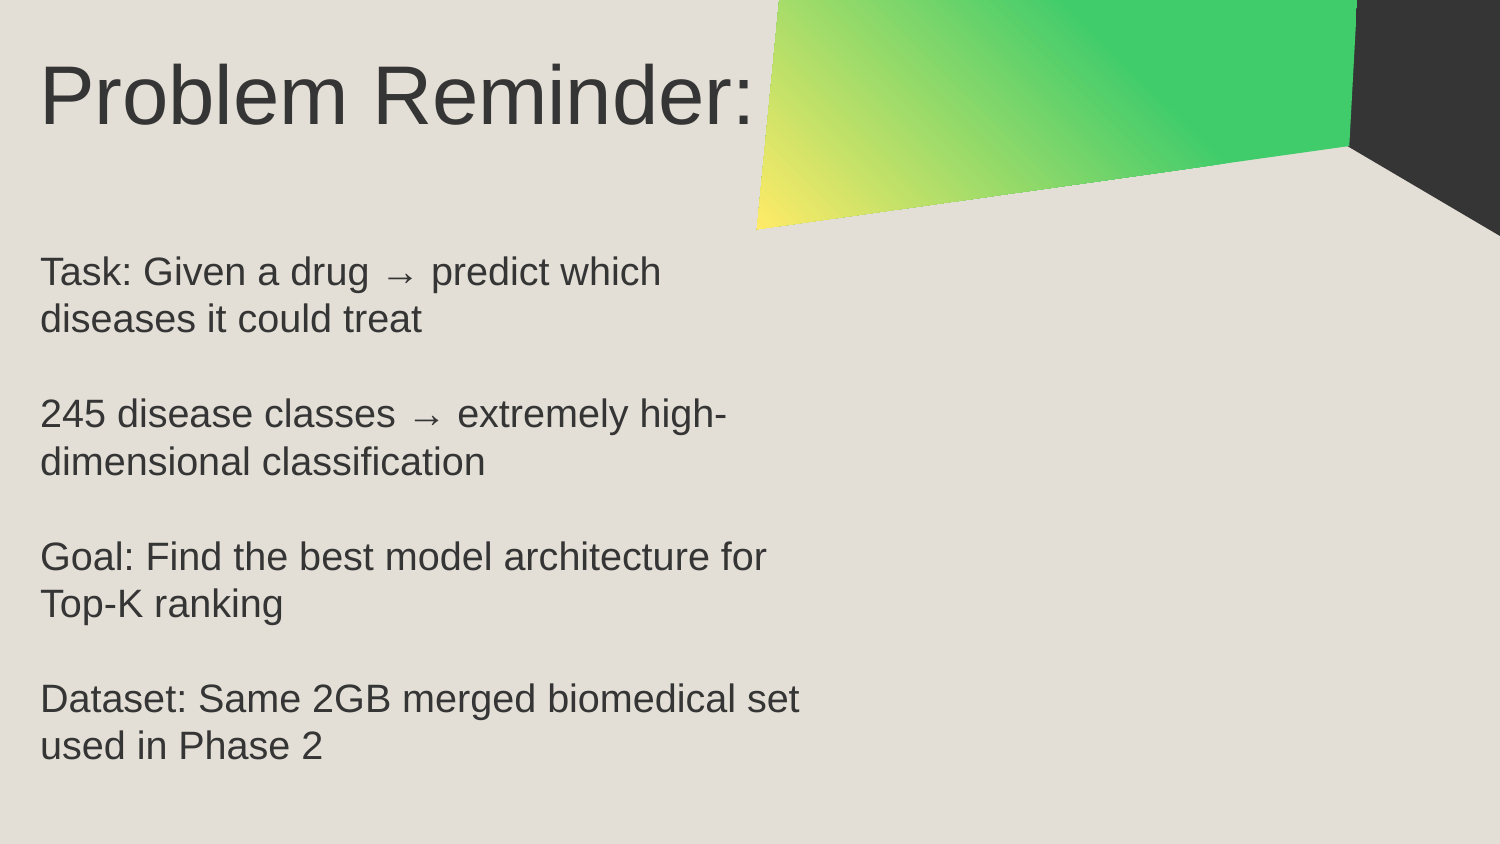

# Problem Reminder:
Task: Given a drug → predict which diseases it could treat

245 disease classes → extremely high-dimensional classification

Goal: Find the best model architecture for Top-K ranking

Dataset: Same 2GB merged biomedical set used in Phase 2